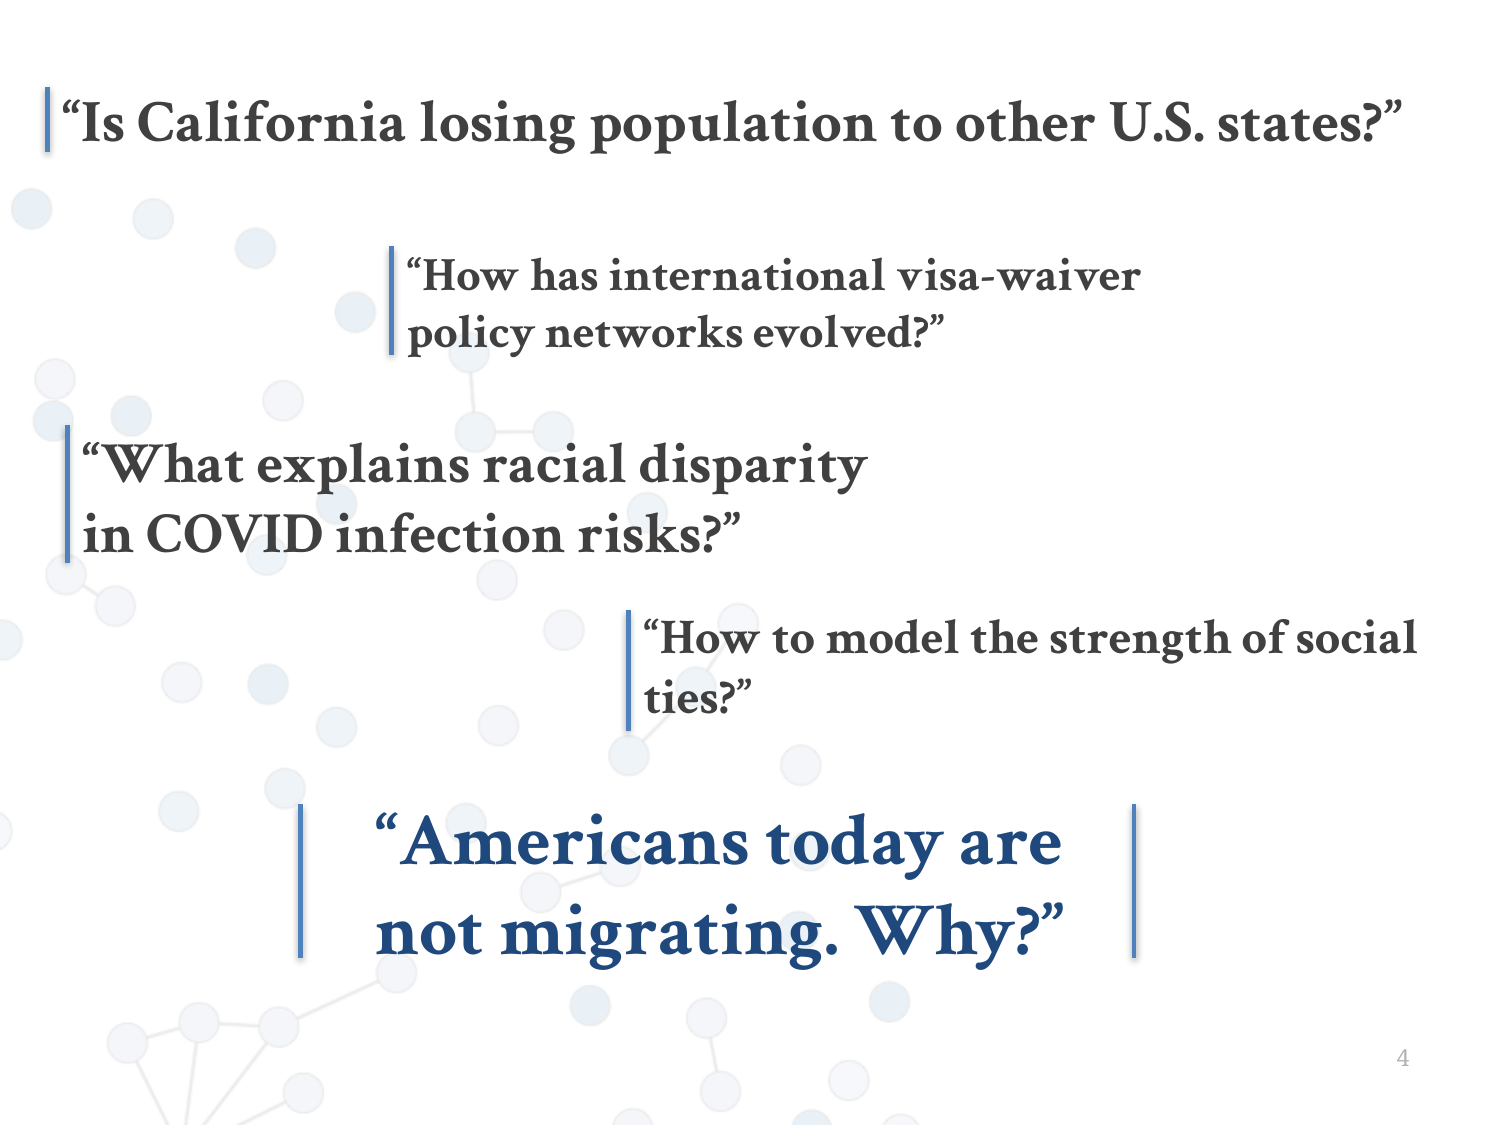

“Is California losing population to other U.S. states?”
“How has international visa-waiver policy networks evolved?”
“What explains racial disparity in COVID infection risks?”
“How to model the strength of social ties?”
“Americans today are not migrating. Why?”

4